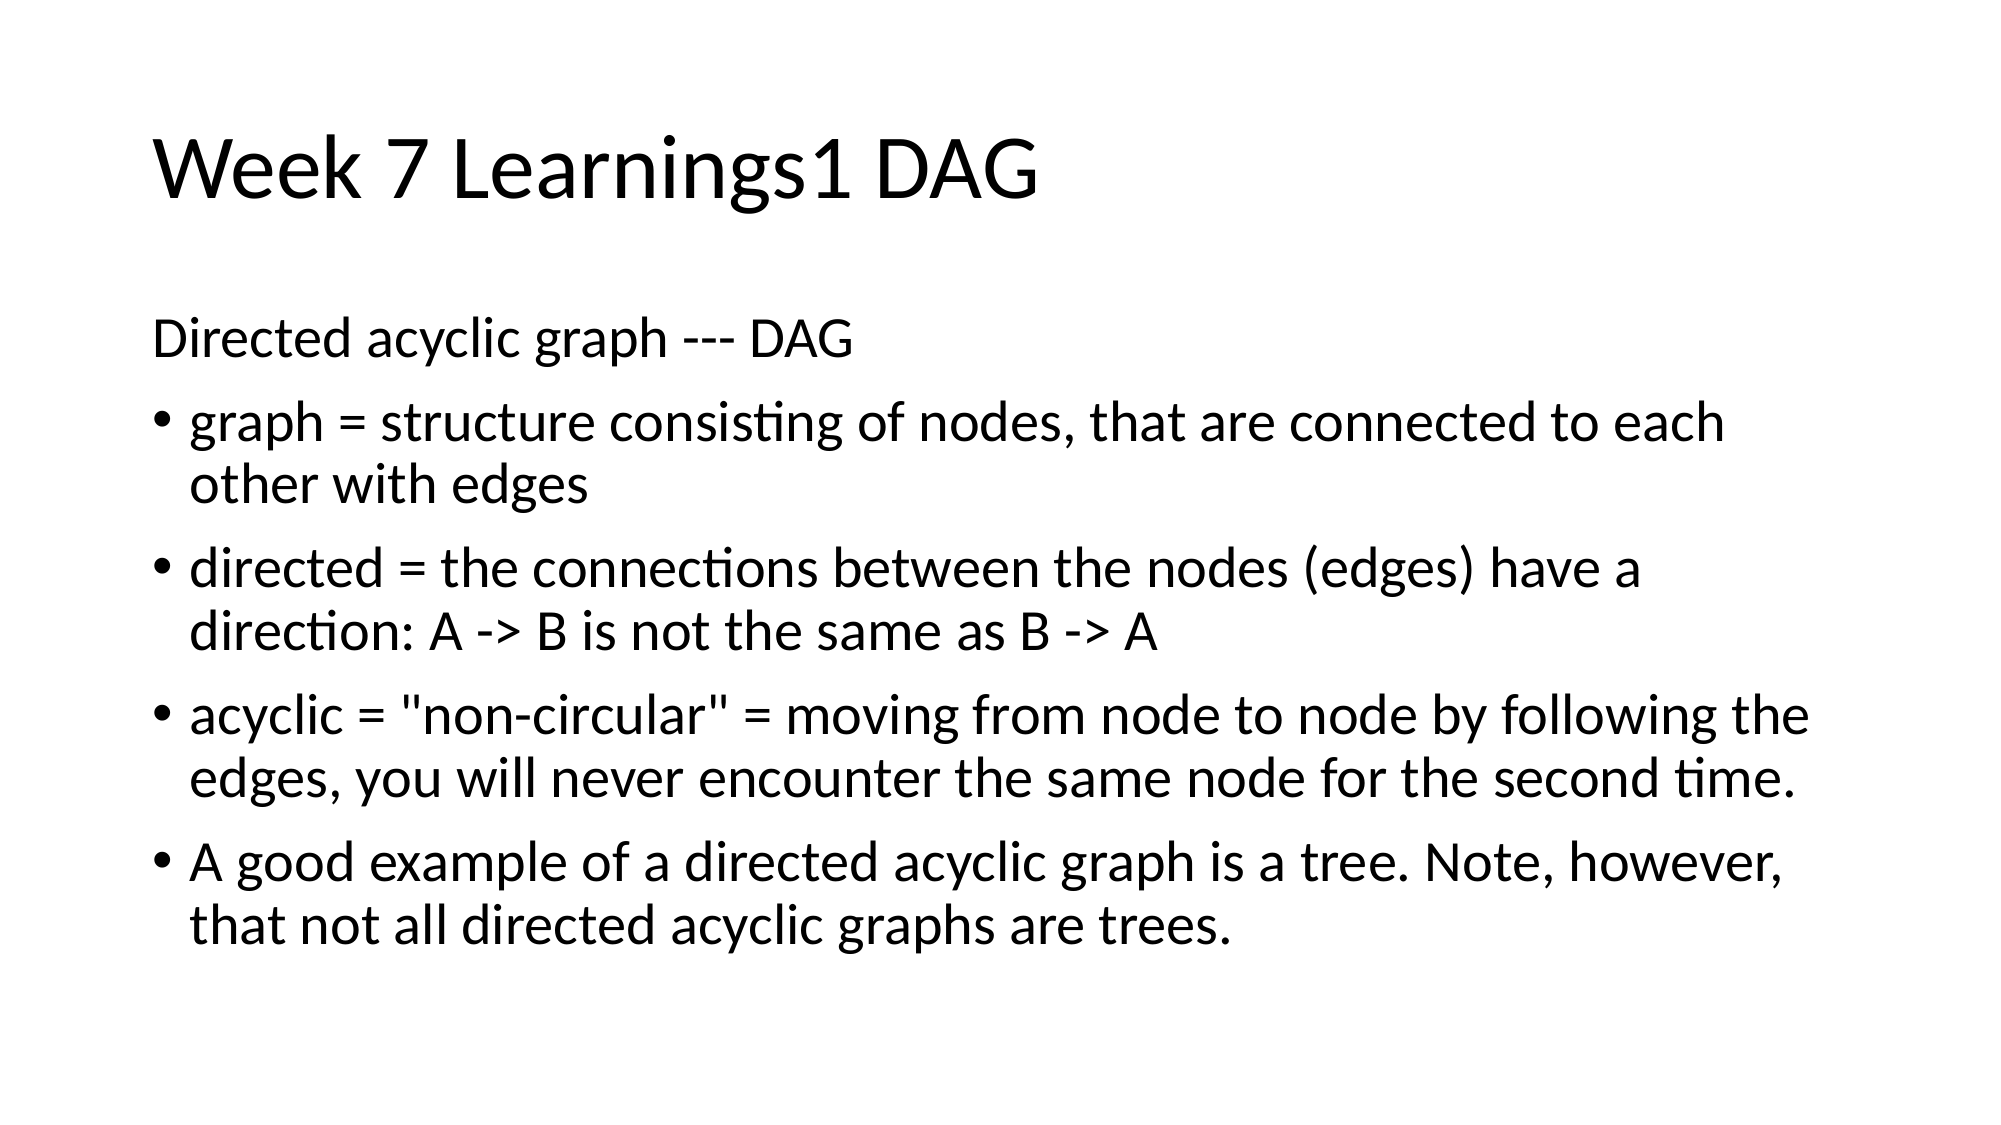

# Week 7 Learnings1 DAG
Directed acyclic graph --- DAG
graph = structure consisting of nodes, that are connected to each other with edges
directed = the connections between the nodes (edges) have a direction: A -> B is not the same as B -> A
acyclic = "non-circular" = moving from node to node by following the edges, you will never encounter the same node for the second time.
A good example of a directed acyclic graph is a tree. Note, however, that not all directed acyclic graphs are trees.